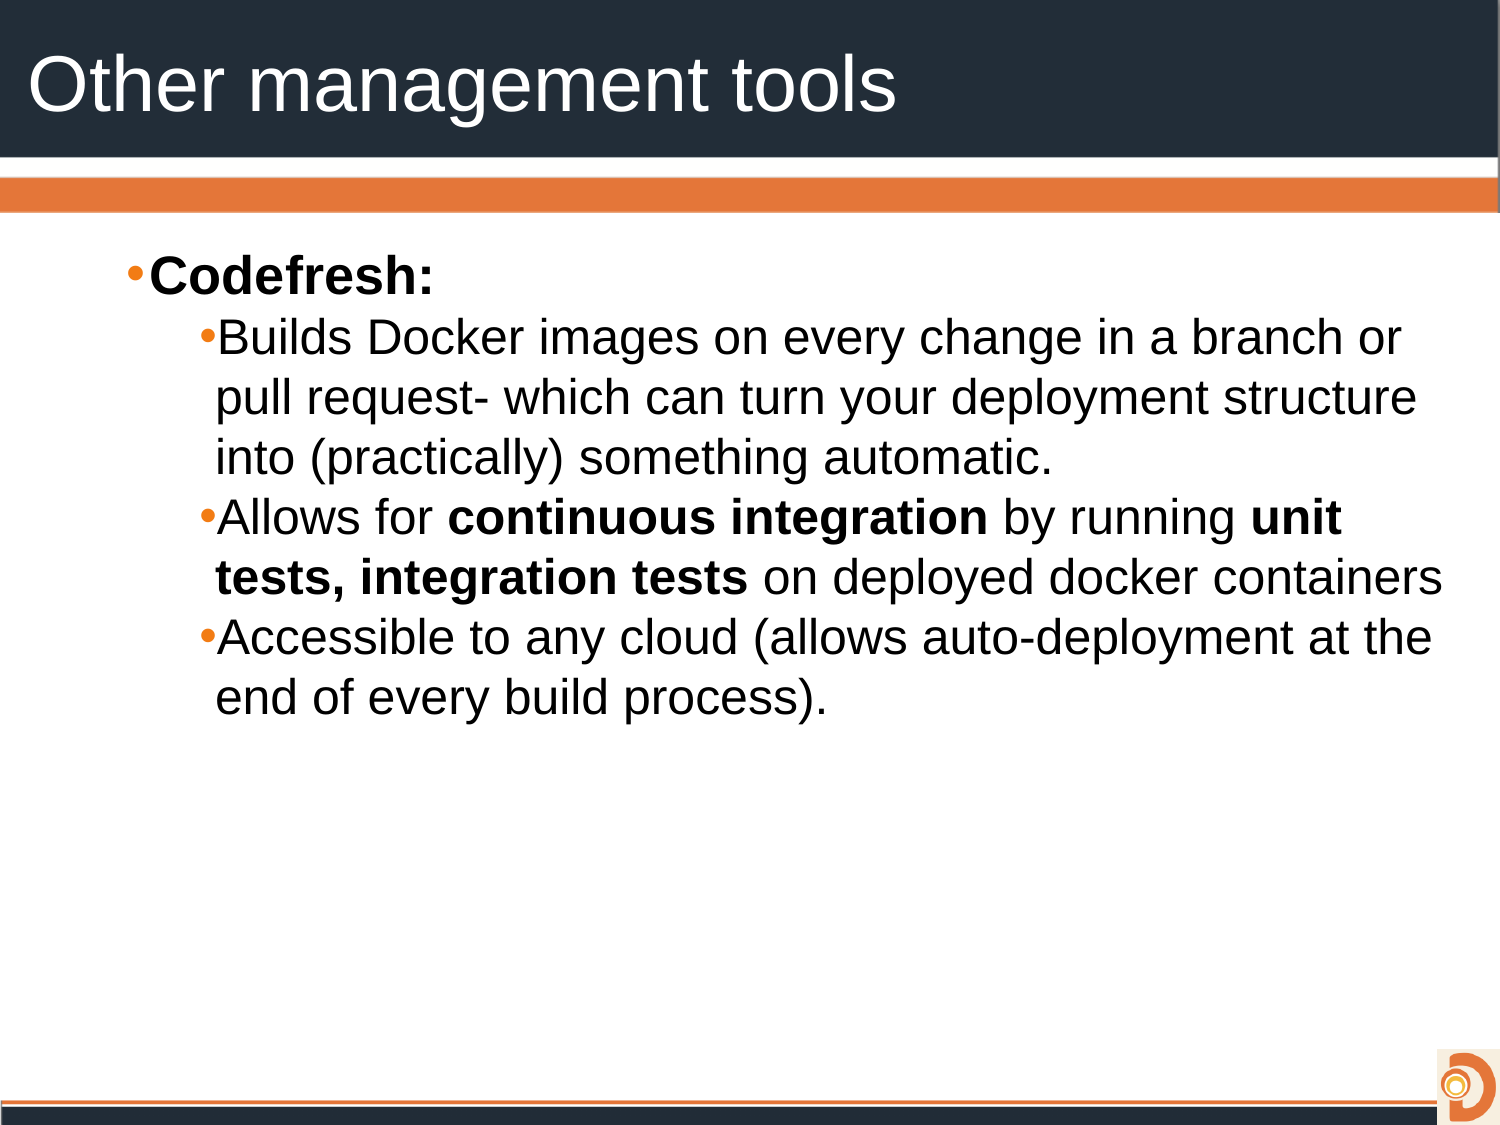

# Other management tools
Codefresh:
Builds Docker images on every change in a branch or pull request- which can turn your deployment structure into (practically) something automatic.
Allows for continuous integration by running unit tests, integration tests on deployed docker containers
Accessible to any cloud (allows auto-deployment at the end of every build process).